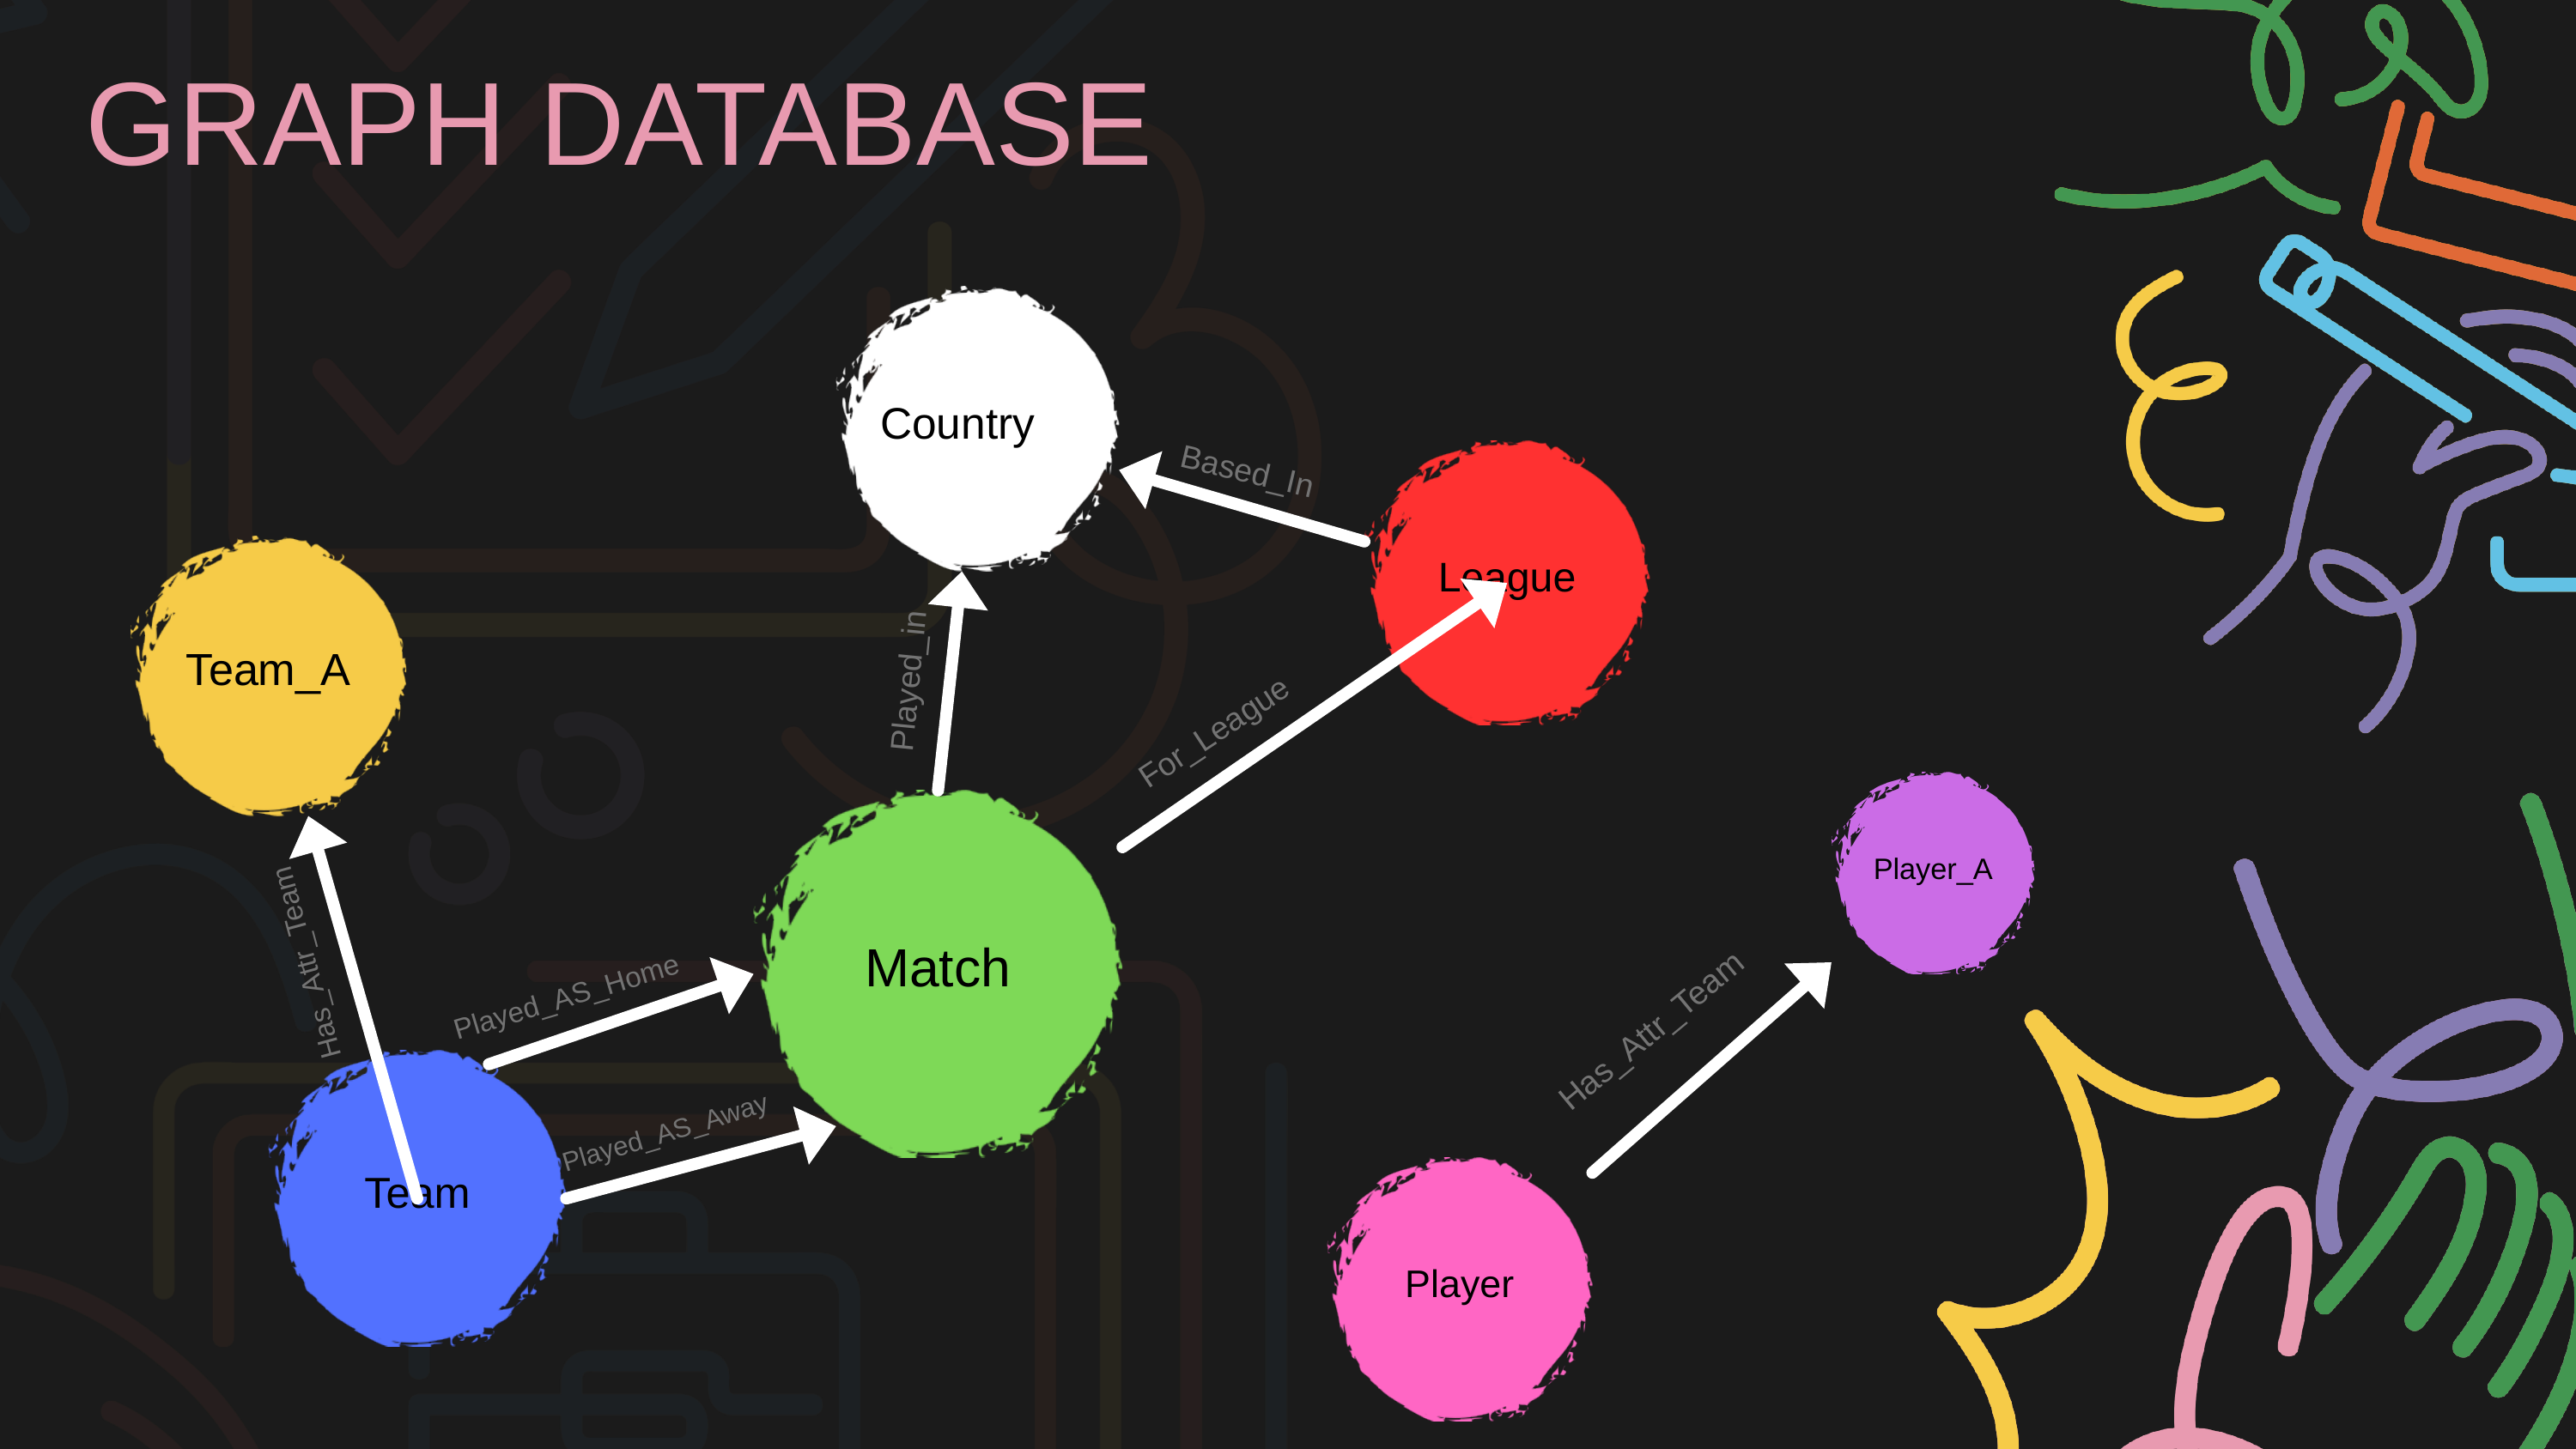

GRAPH DATABASE

Country

League
Based_In

Team_A

Played_in
For_League

Player_A

Match

Has_Attr_Team

Played_AS_Home
Has_Attr_Team

Team
Played_AS_Away

Player